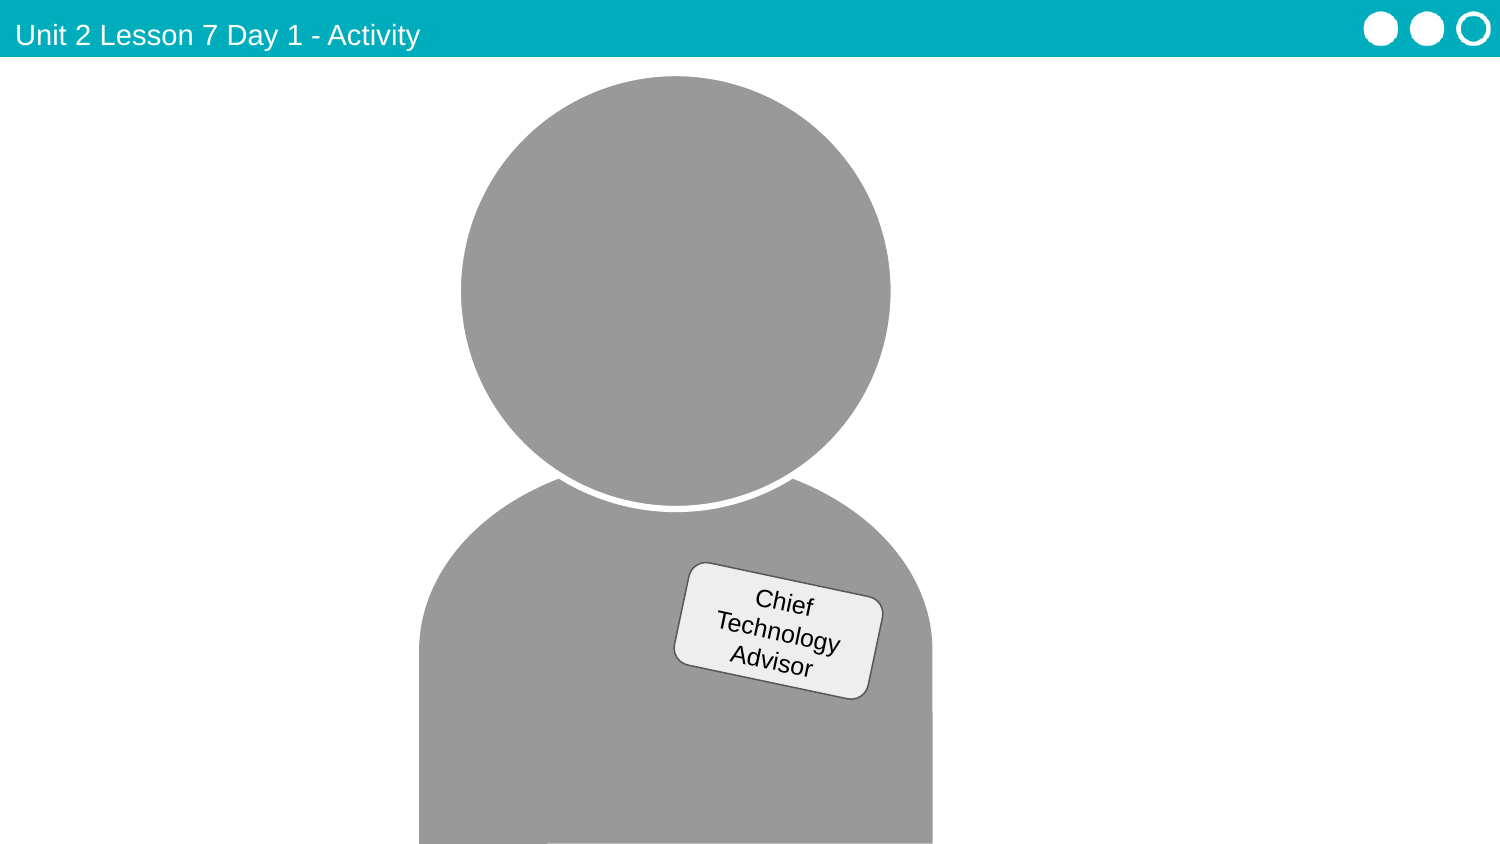

Unit 2 Lesson 7 Day 1 - Activity

Chief Technology Advisor